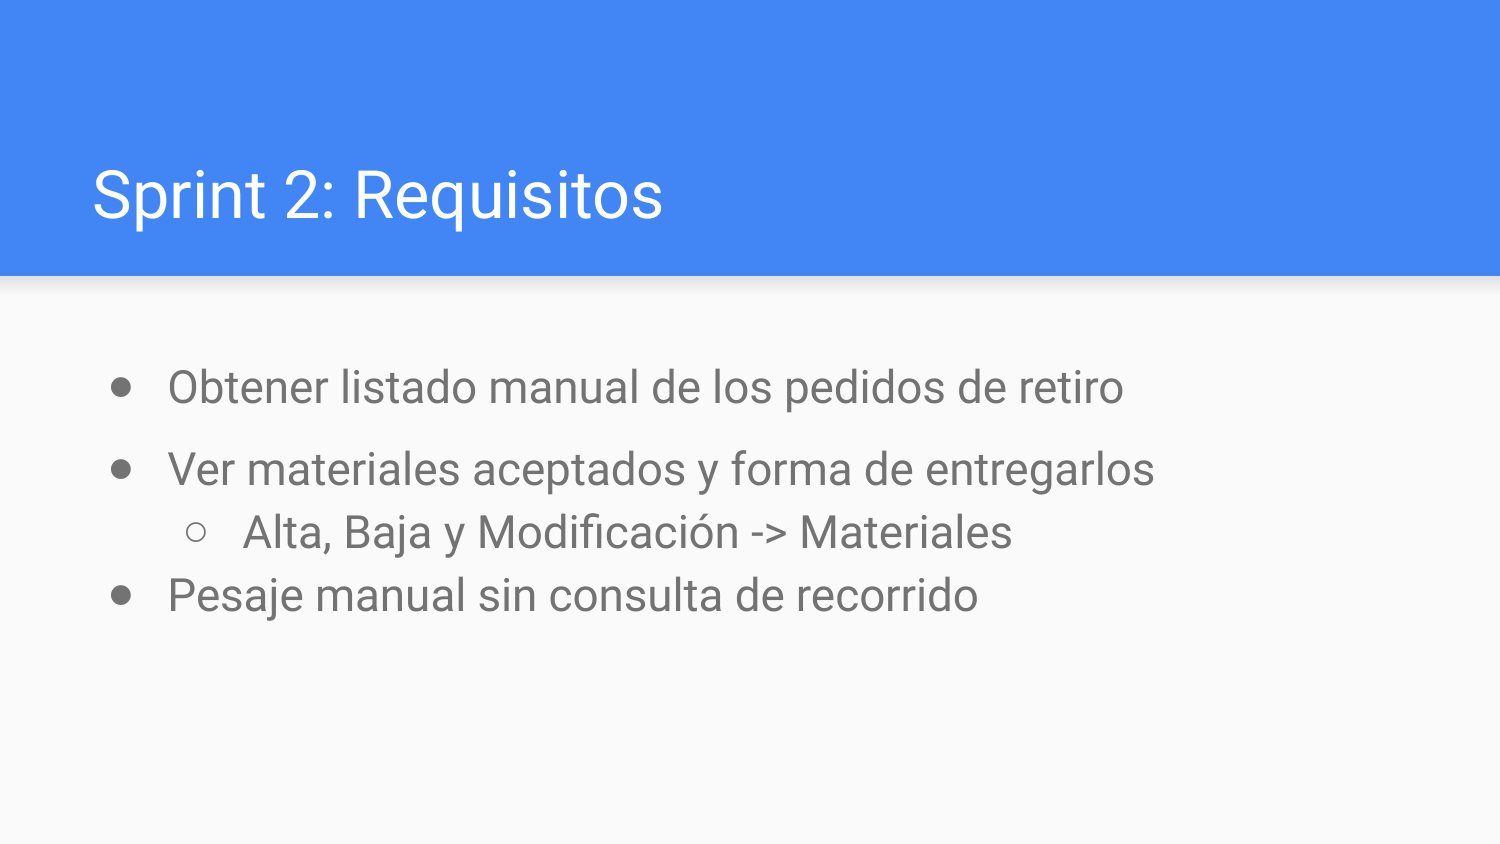

# Sprint 2: Requisitos
Obtener listado manual de los pedidos de retiro
Ver materiales aceptados y forma de entregarlos
Alta, Baja y Modificación -> Materiales
Pesaje manual sin consulta de recorrido